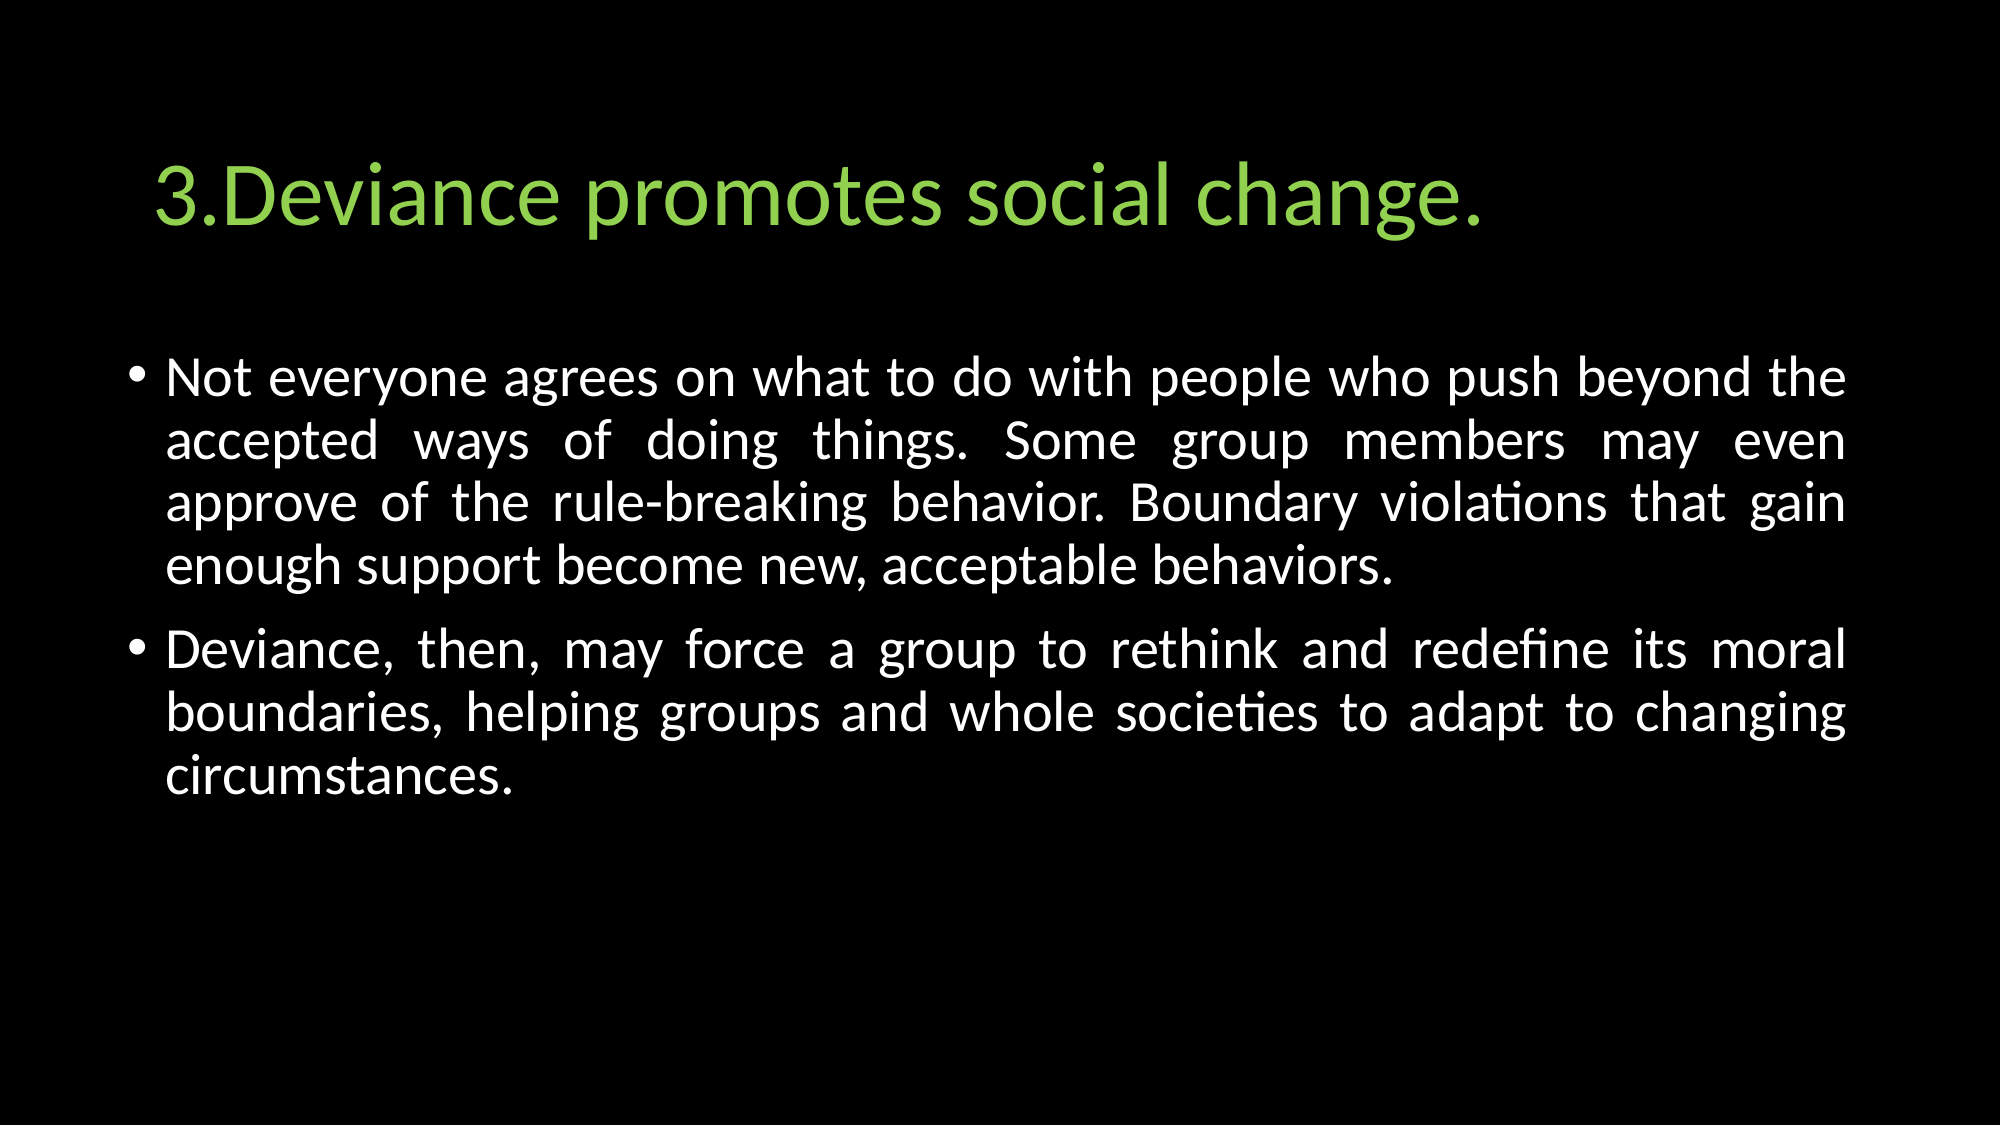

# 3.Deviance promotes social change.
Not everyone agrees on what to do with people who push beyond the accepted ways of doing things. Some group members may even approve of the rule-breaking behavior. Boundary violations that gain enough support become new, acceptable behaviors.
Deviance, then, may force a group to rethink and redefine its moral boundaries, helping groups and whole societies to adapt to changing circumstances.